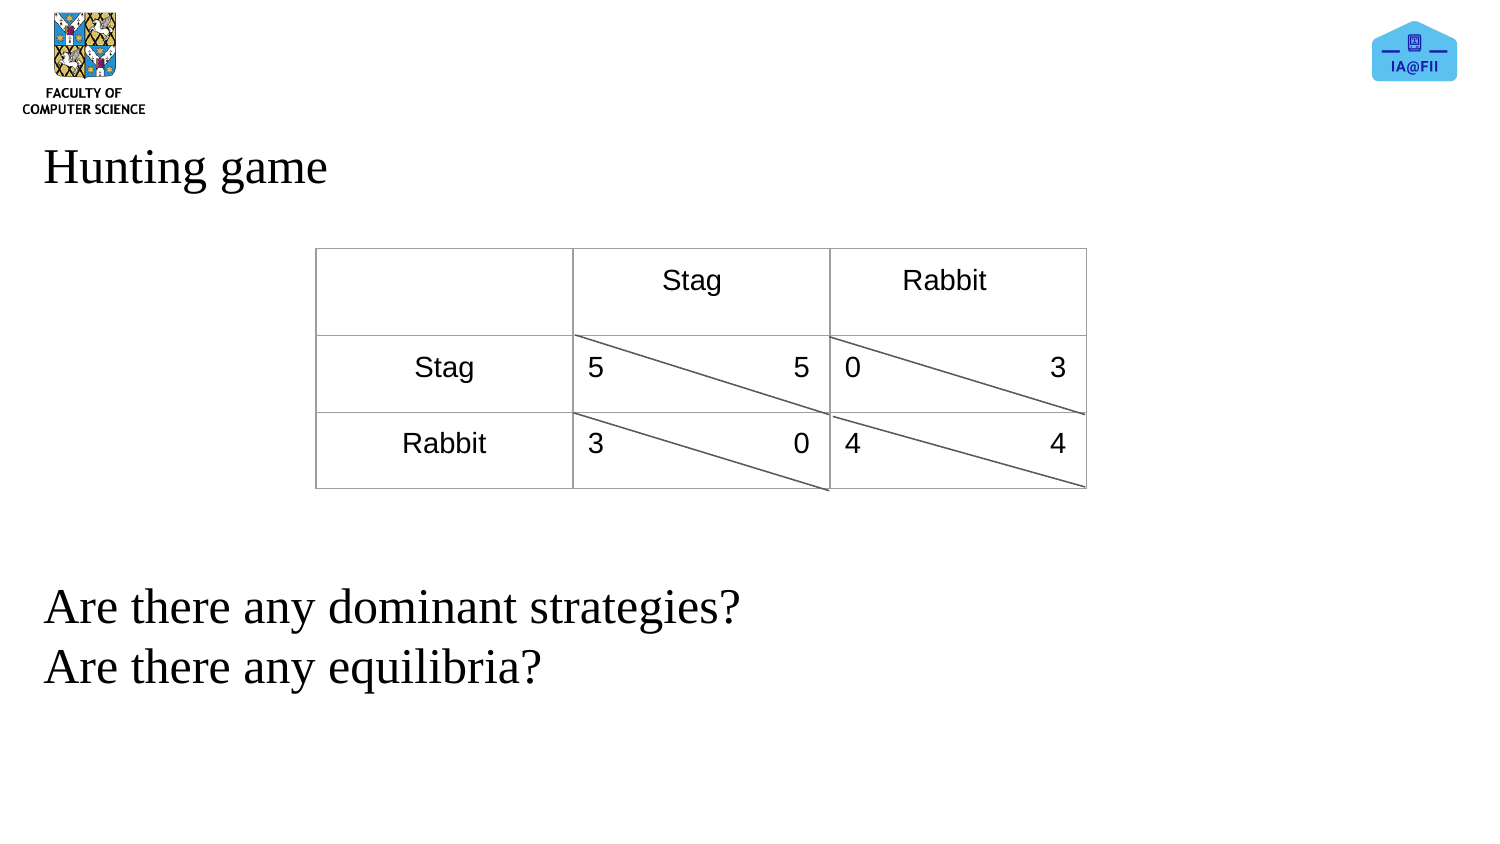

Hunting game

Are there any dominant strategies?
Are there any equilibria?

|  | Stag | Rabbit |
| --- | --- | --- |
| Stag | 5 5 | 0 3 |
| Rabbit | 3 0 | 4 4 |